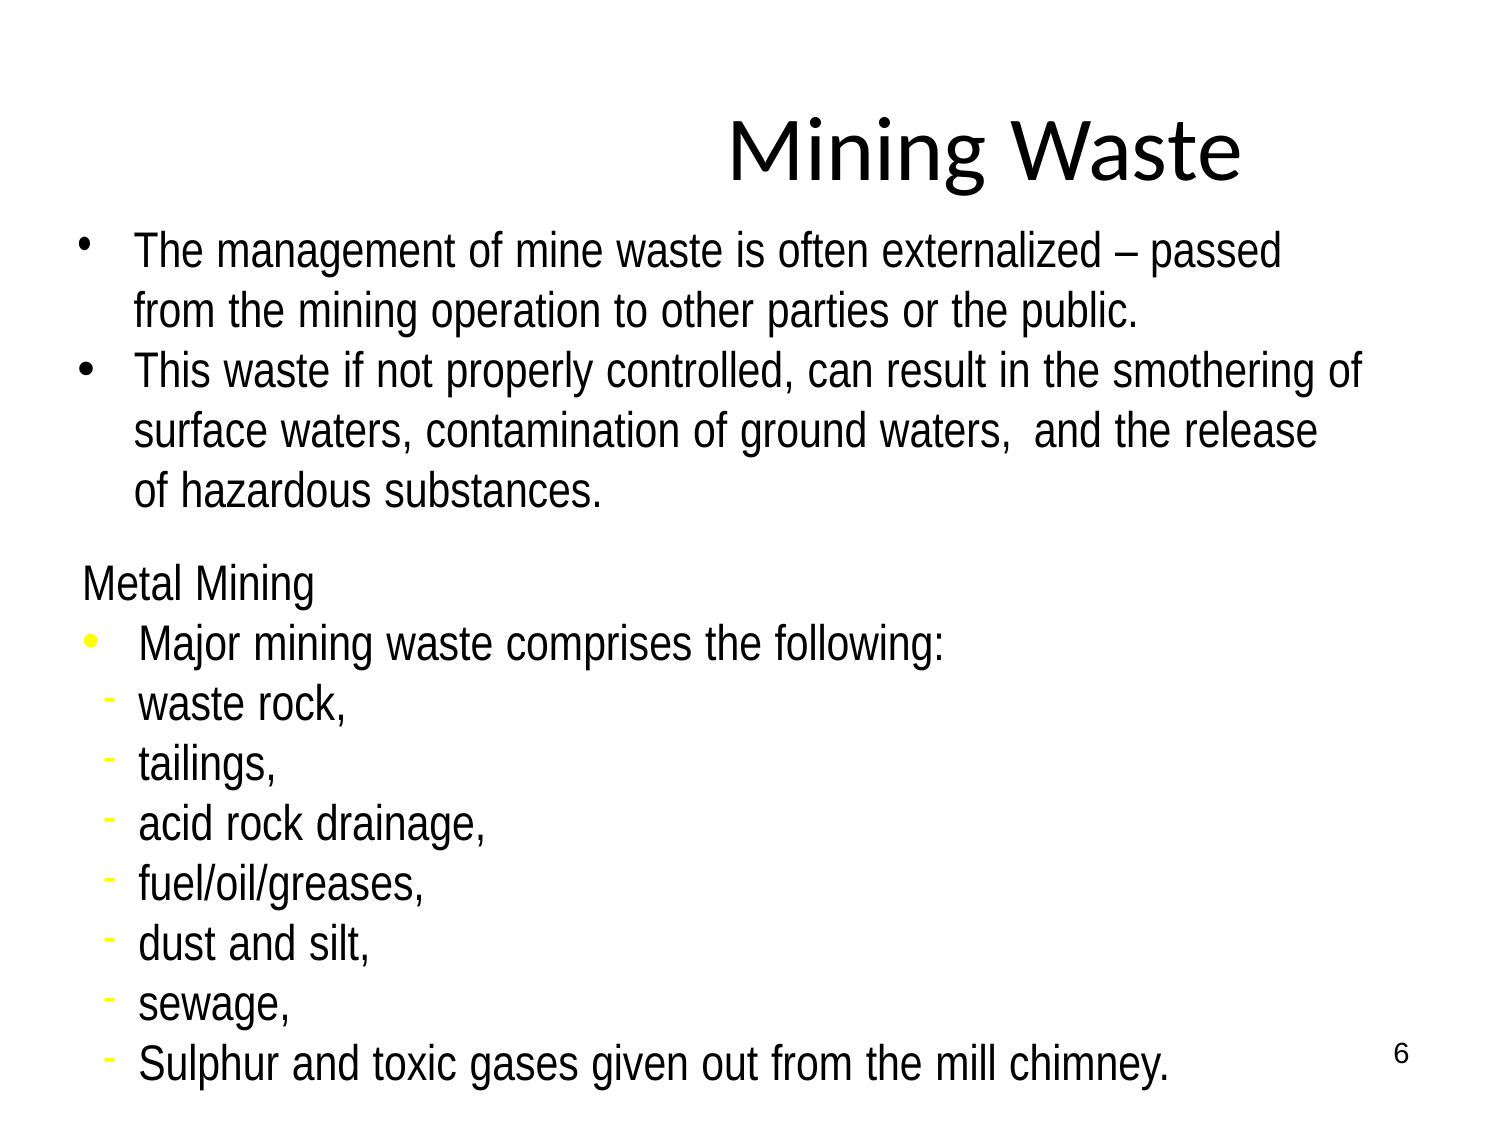

# Mining Waste
The management of mine waste is often externalized – passed from the mining operation to other parties or the public.
This waste if not properly controlled, can result in the smothering of surface waters, contamination of ground waters,	and the release of hazardous substances.
Metal Mining
Major mining waste comprises the following:
waste rock,
tailings,
acid rock drainage,
fuel/oil/greases,
dust and silt,
sewage,
Sulphur and toxic gases given out from the mill chimney.
6